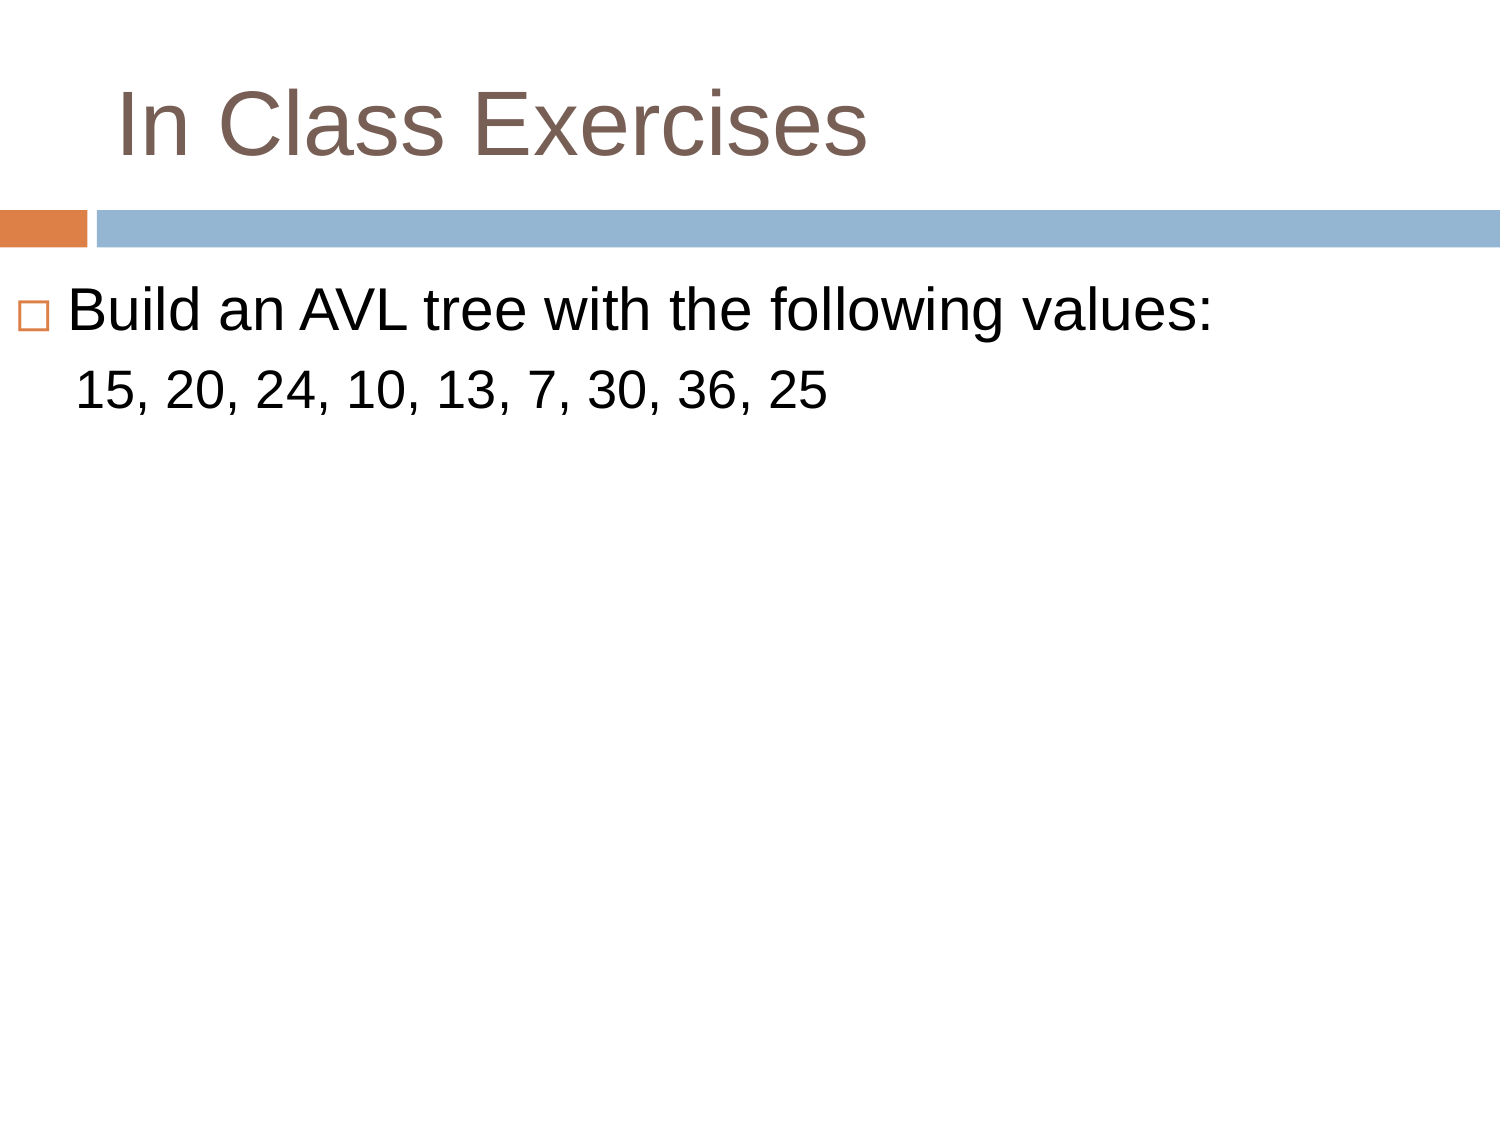

# In Class Exercises
Build an AVL tree with the following values:
15, 20, 24, 10, 13, 7, 30, 36, 25